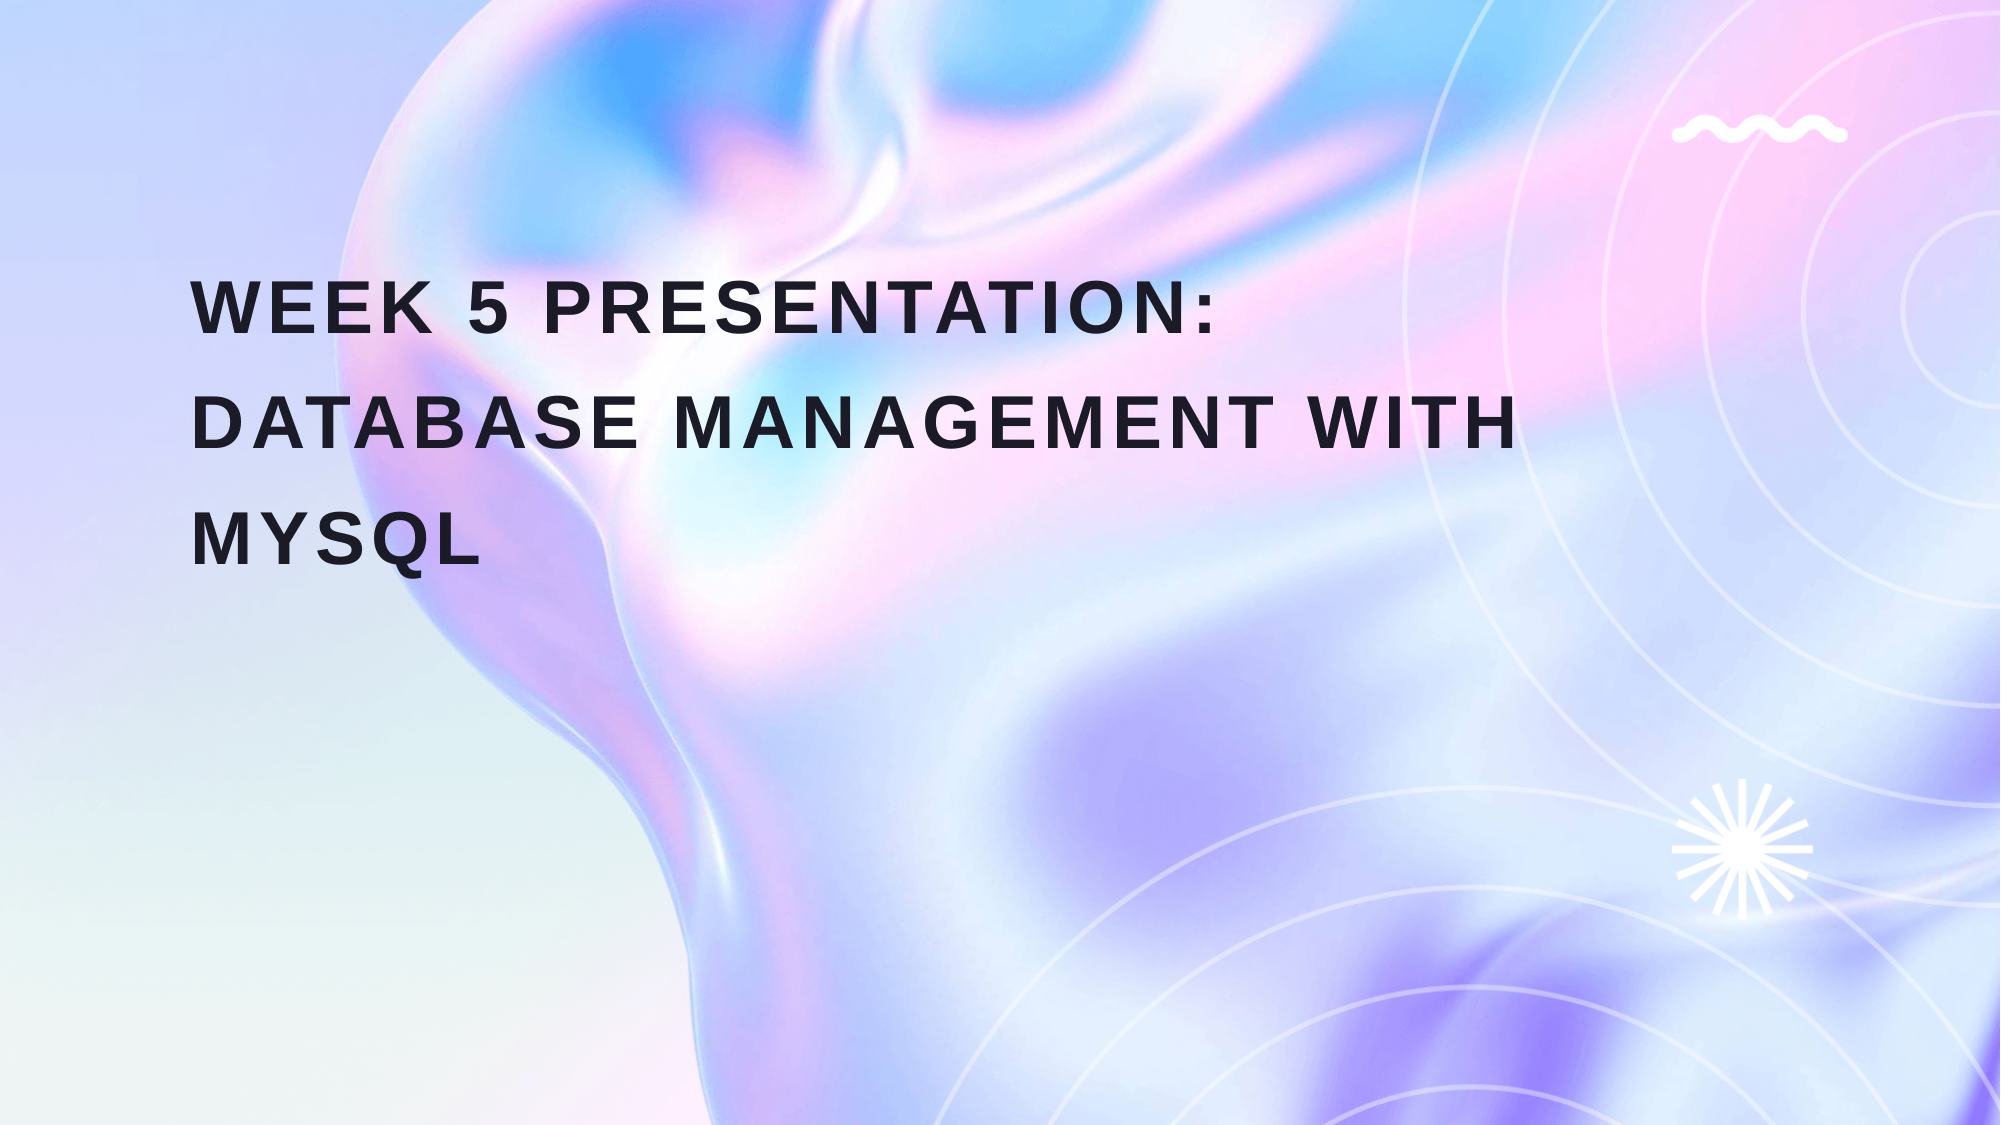

# Week 5 Presentation: Database management with mySQl